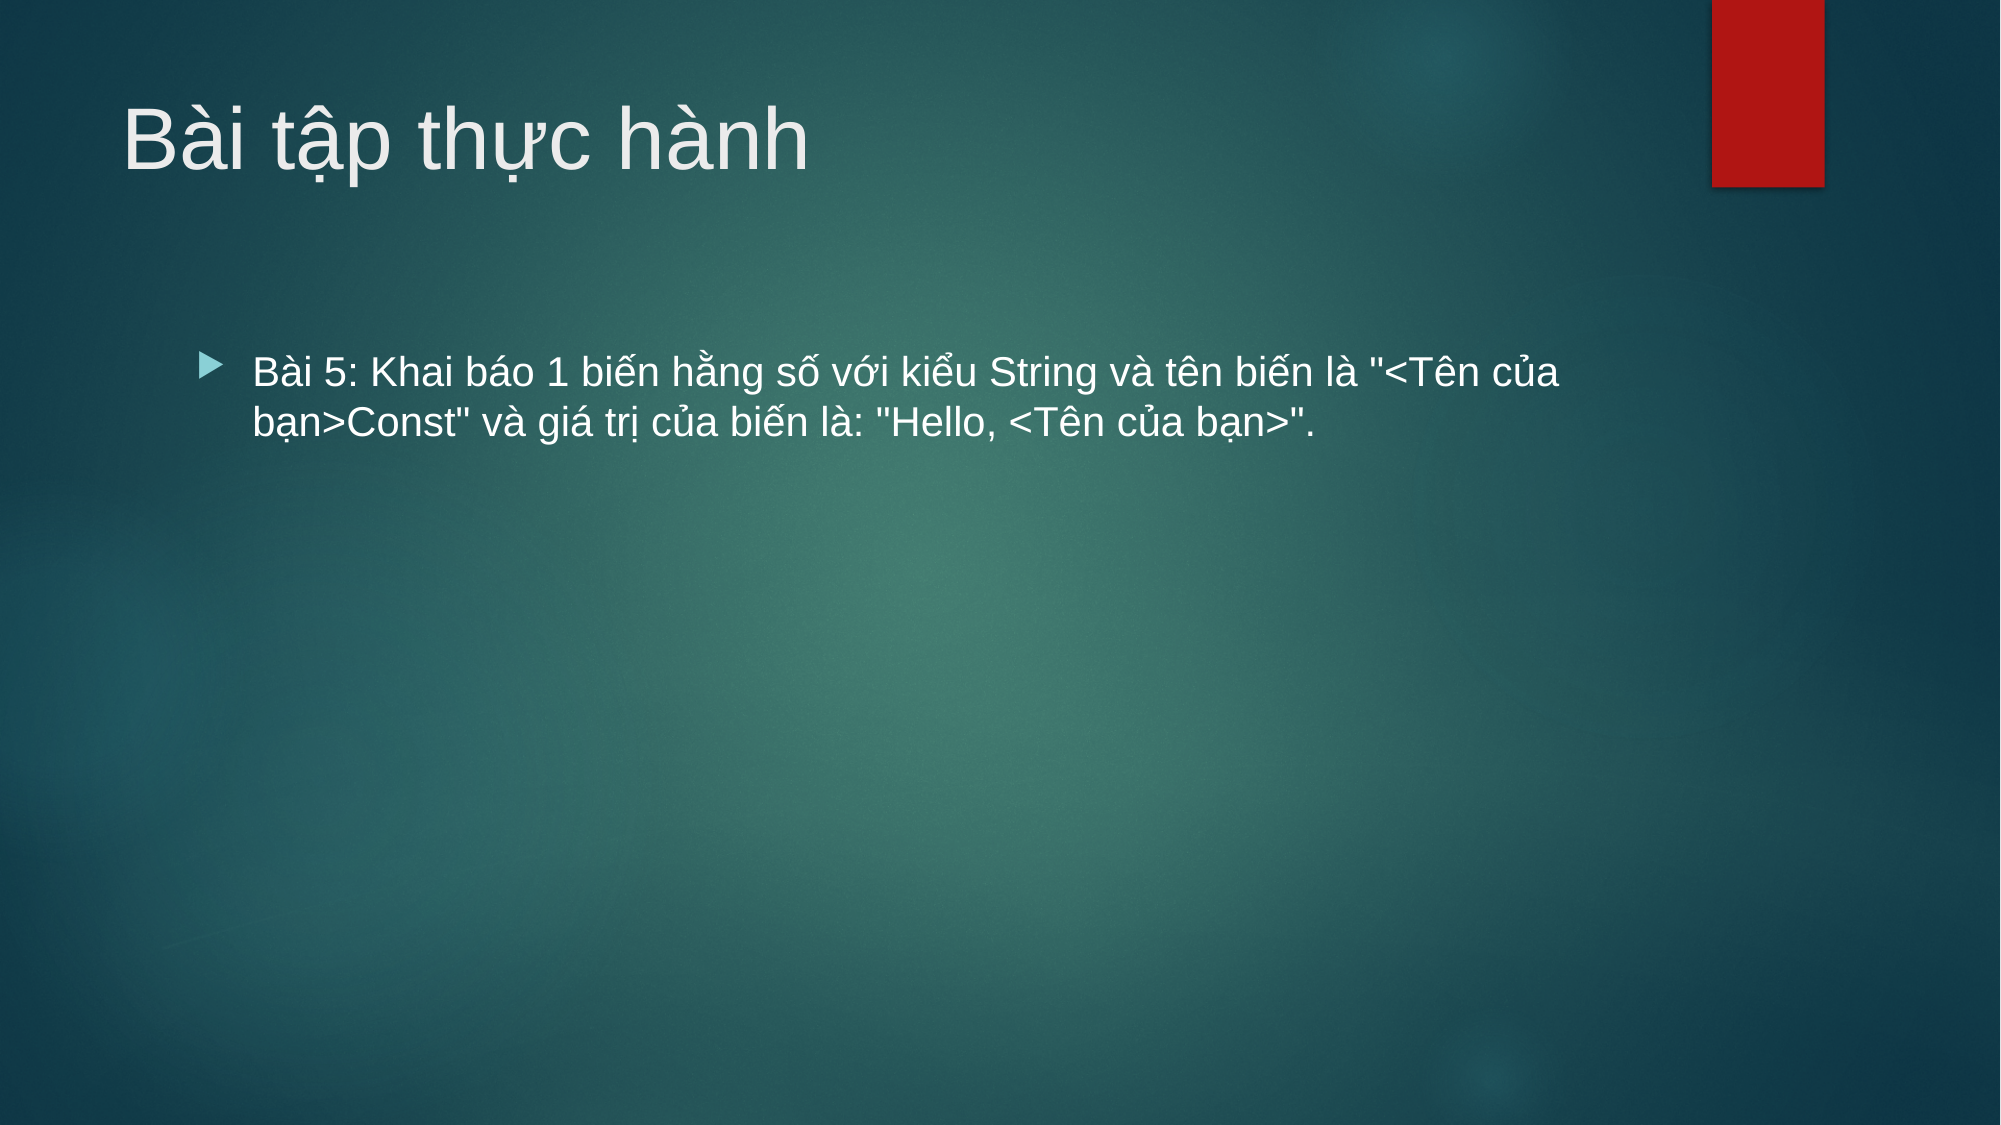

# Bài tập thực hành
Bài 5: Khai báo 1 biến hằng số với kiểu String và tên biến là "<Tên của bạn>Const" và giá trị của biến là: "Hello, <Tên của bạn>".